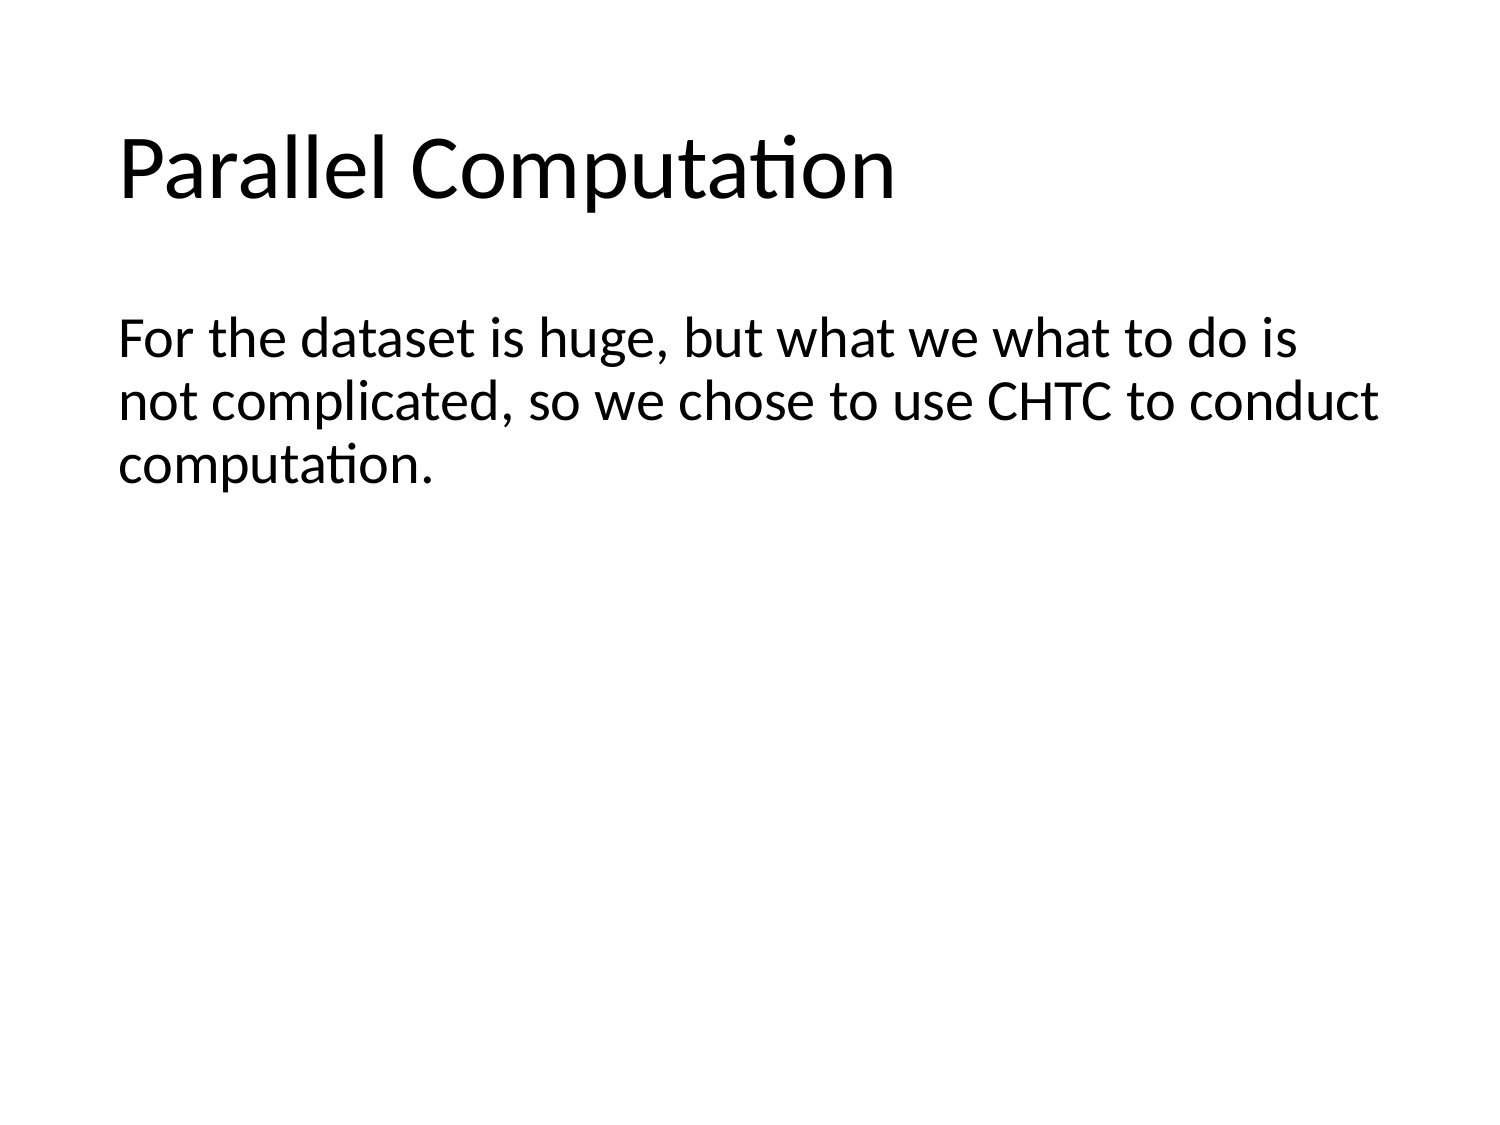

# Parallel Computation
For the dataset is huge, but what we what to do is not complicated, so we chose to use CHTC to conduct computation.